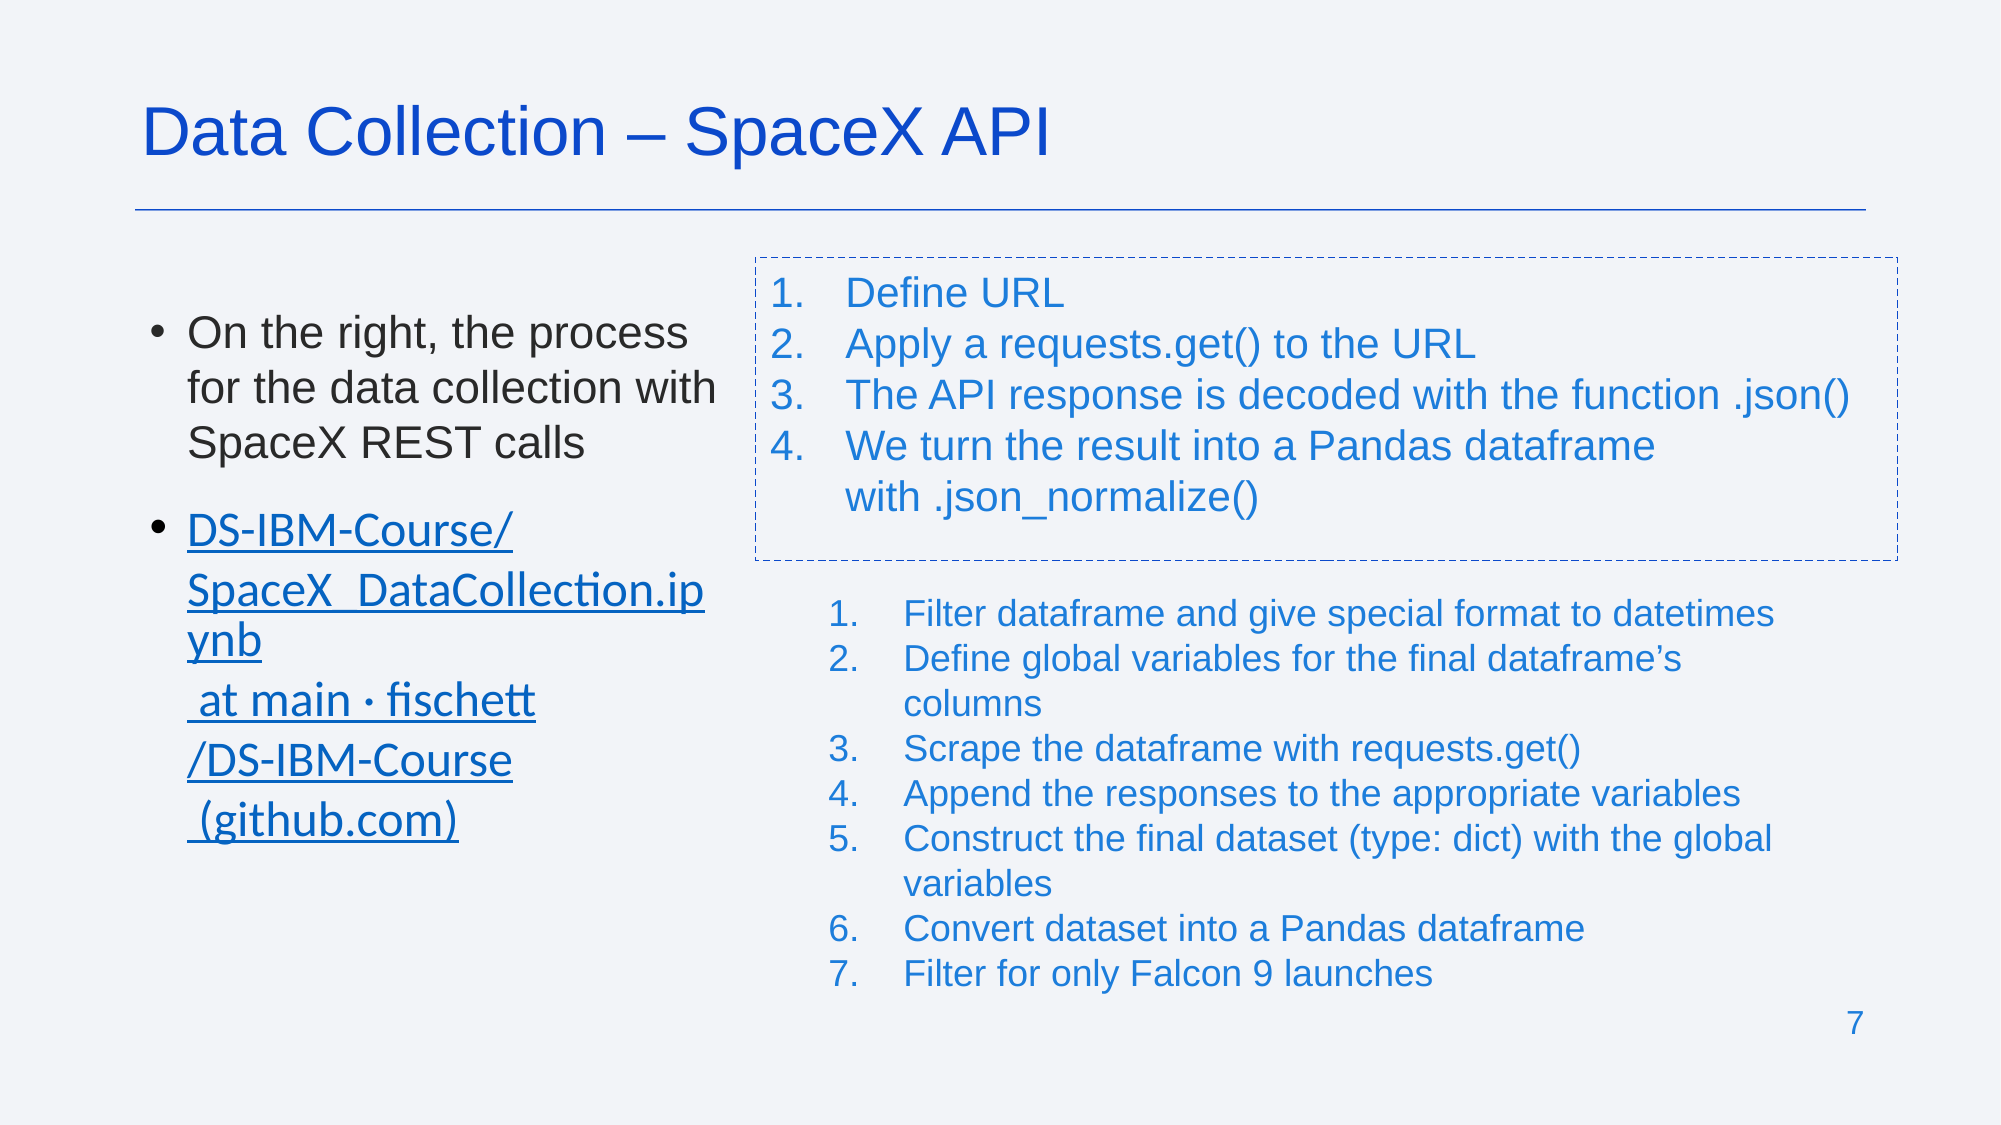

Data Collection – SpaceX API
Define URL
Apply a requests.get() to the URL
The API response is decoded with the function .json()
We turn the result into a Pandas dataframe with .json_normalize()

On the right, the process for the data collection with SpaceX REST calls
DS-IBM-Course/SpaceX_DataCollection.ipynb at main · fischett/DS-IBM-Course (github.com)
Filter dataframe and give special format to datetimes
Define global variables for the final dataframe’s columns
Scrape the dataframe with requests.get()
Append the responses to the appropriate variables
Construct the final dataset (type: dict) with the global variables
Convert dataset into a Pandas dataframe
Filter for only Falcon 9 launches
7